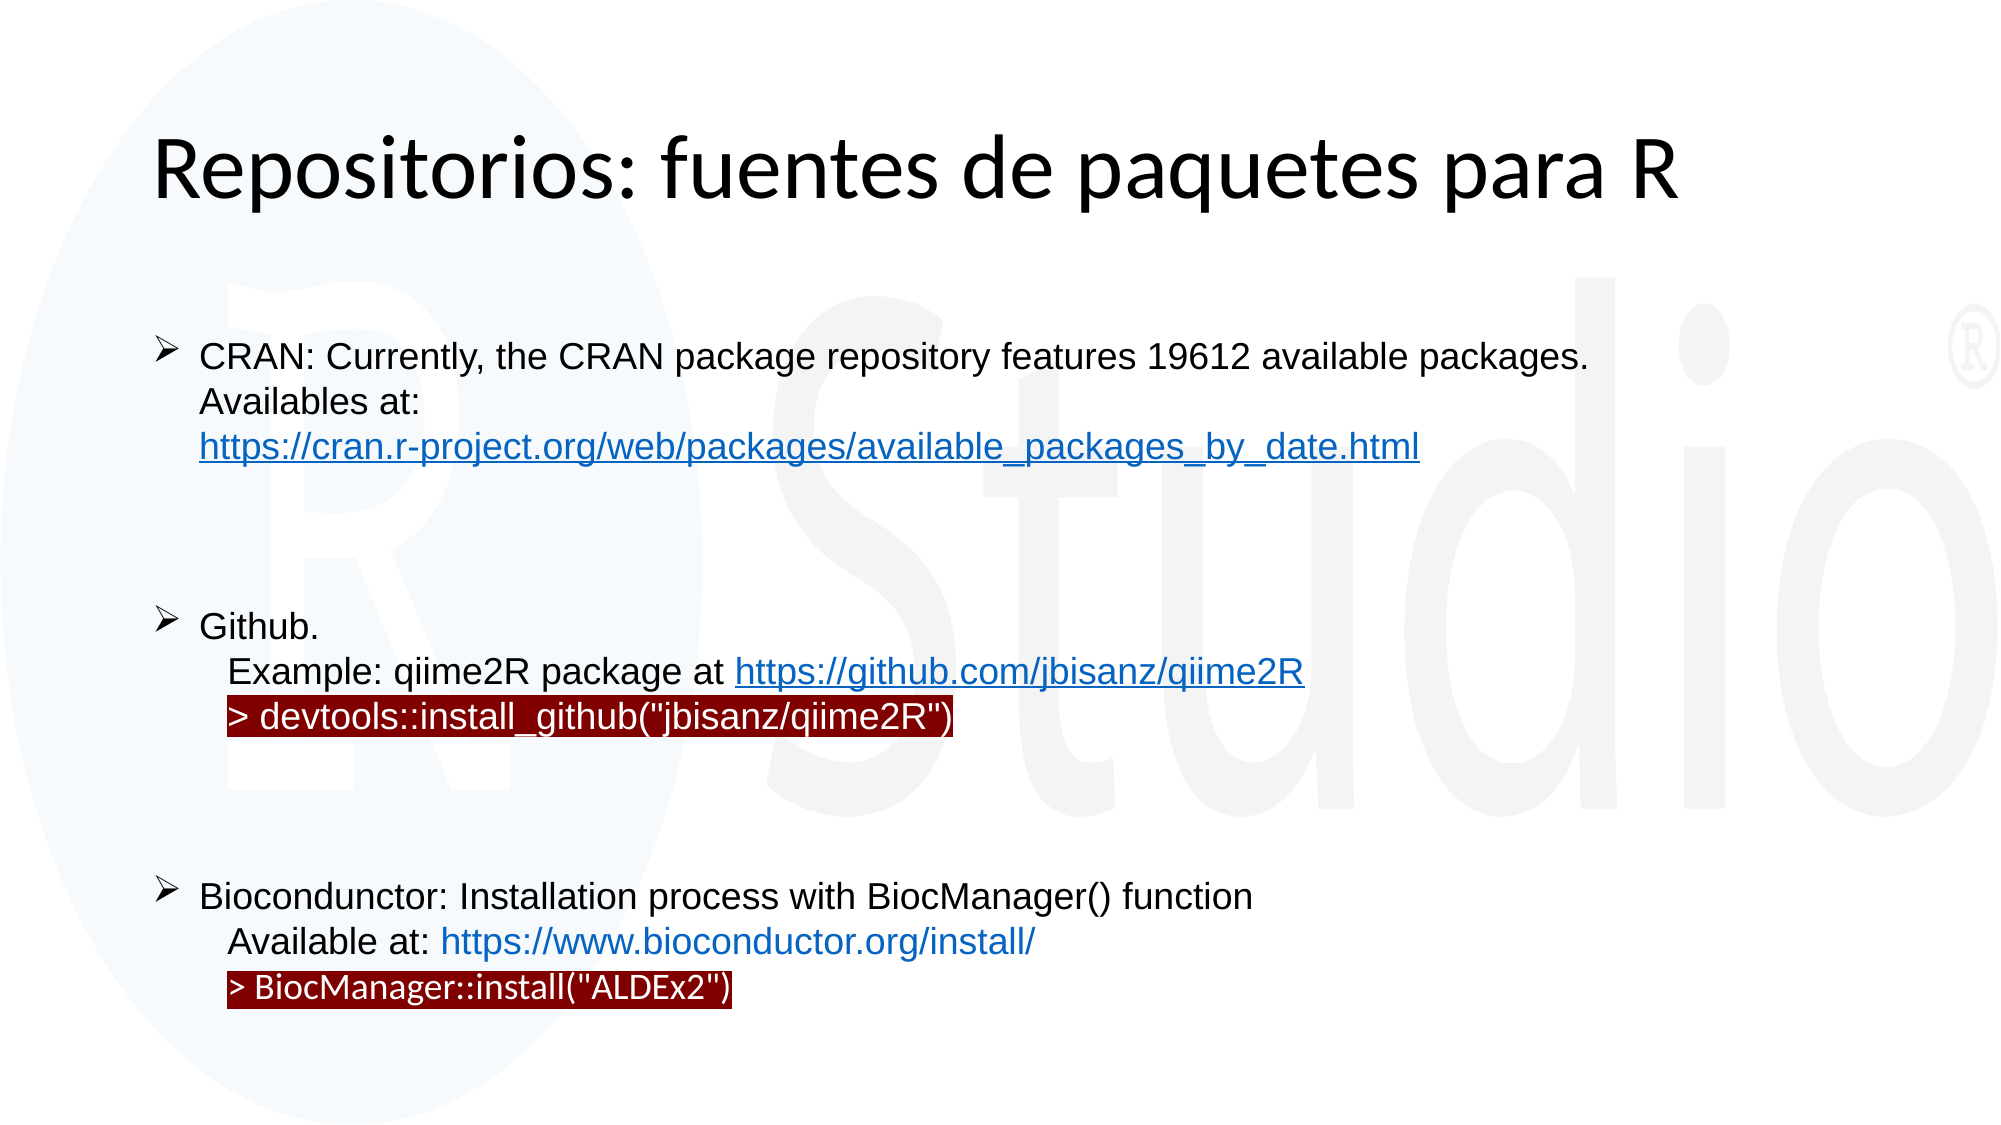

# Repositorios: fuentes de paquetes para R
CRAN: Currently, the CRAN package repository features 19612 available packages. Availables at: https://cran.r-project.org/web/packages/available_packages_by_date.html

Github.
Example: qiime2R package at https://github.com/jbisanz/qiime2R
> devtools::install_github("jbisanz/qiime2R")

Biocondunctor: Installation process with BiocManager() function
Available at: https://www.bioconductor.org/install/
> BiocManager::install("ALDEx2")